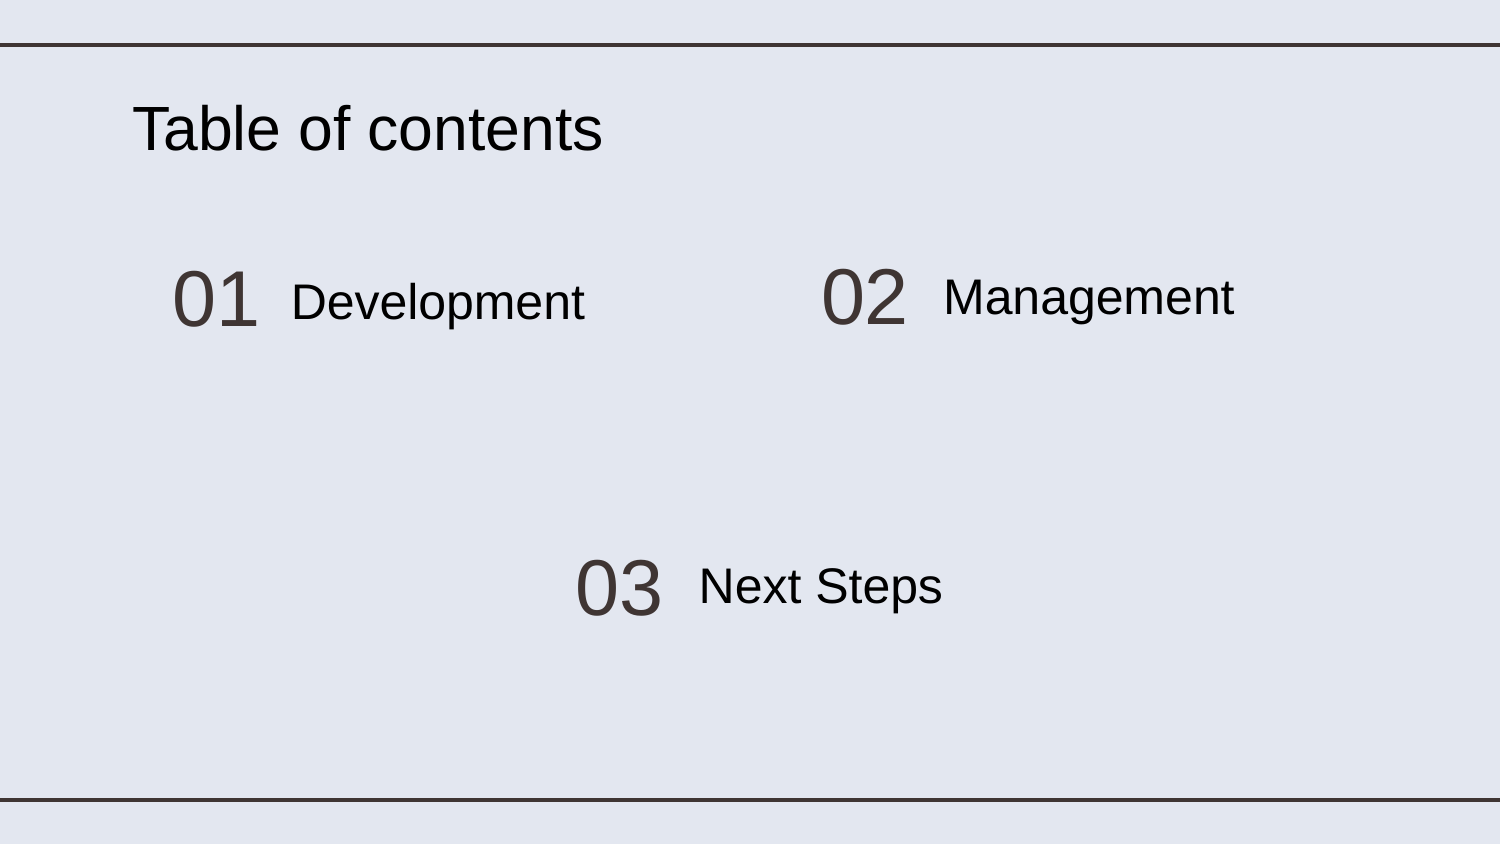

# Table of contents
02
01
Management
Development
03
Next Steps